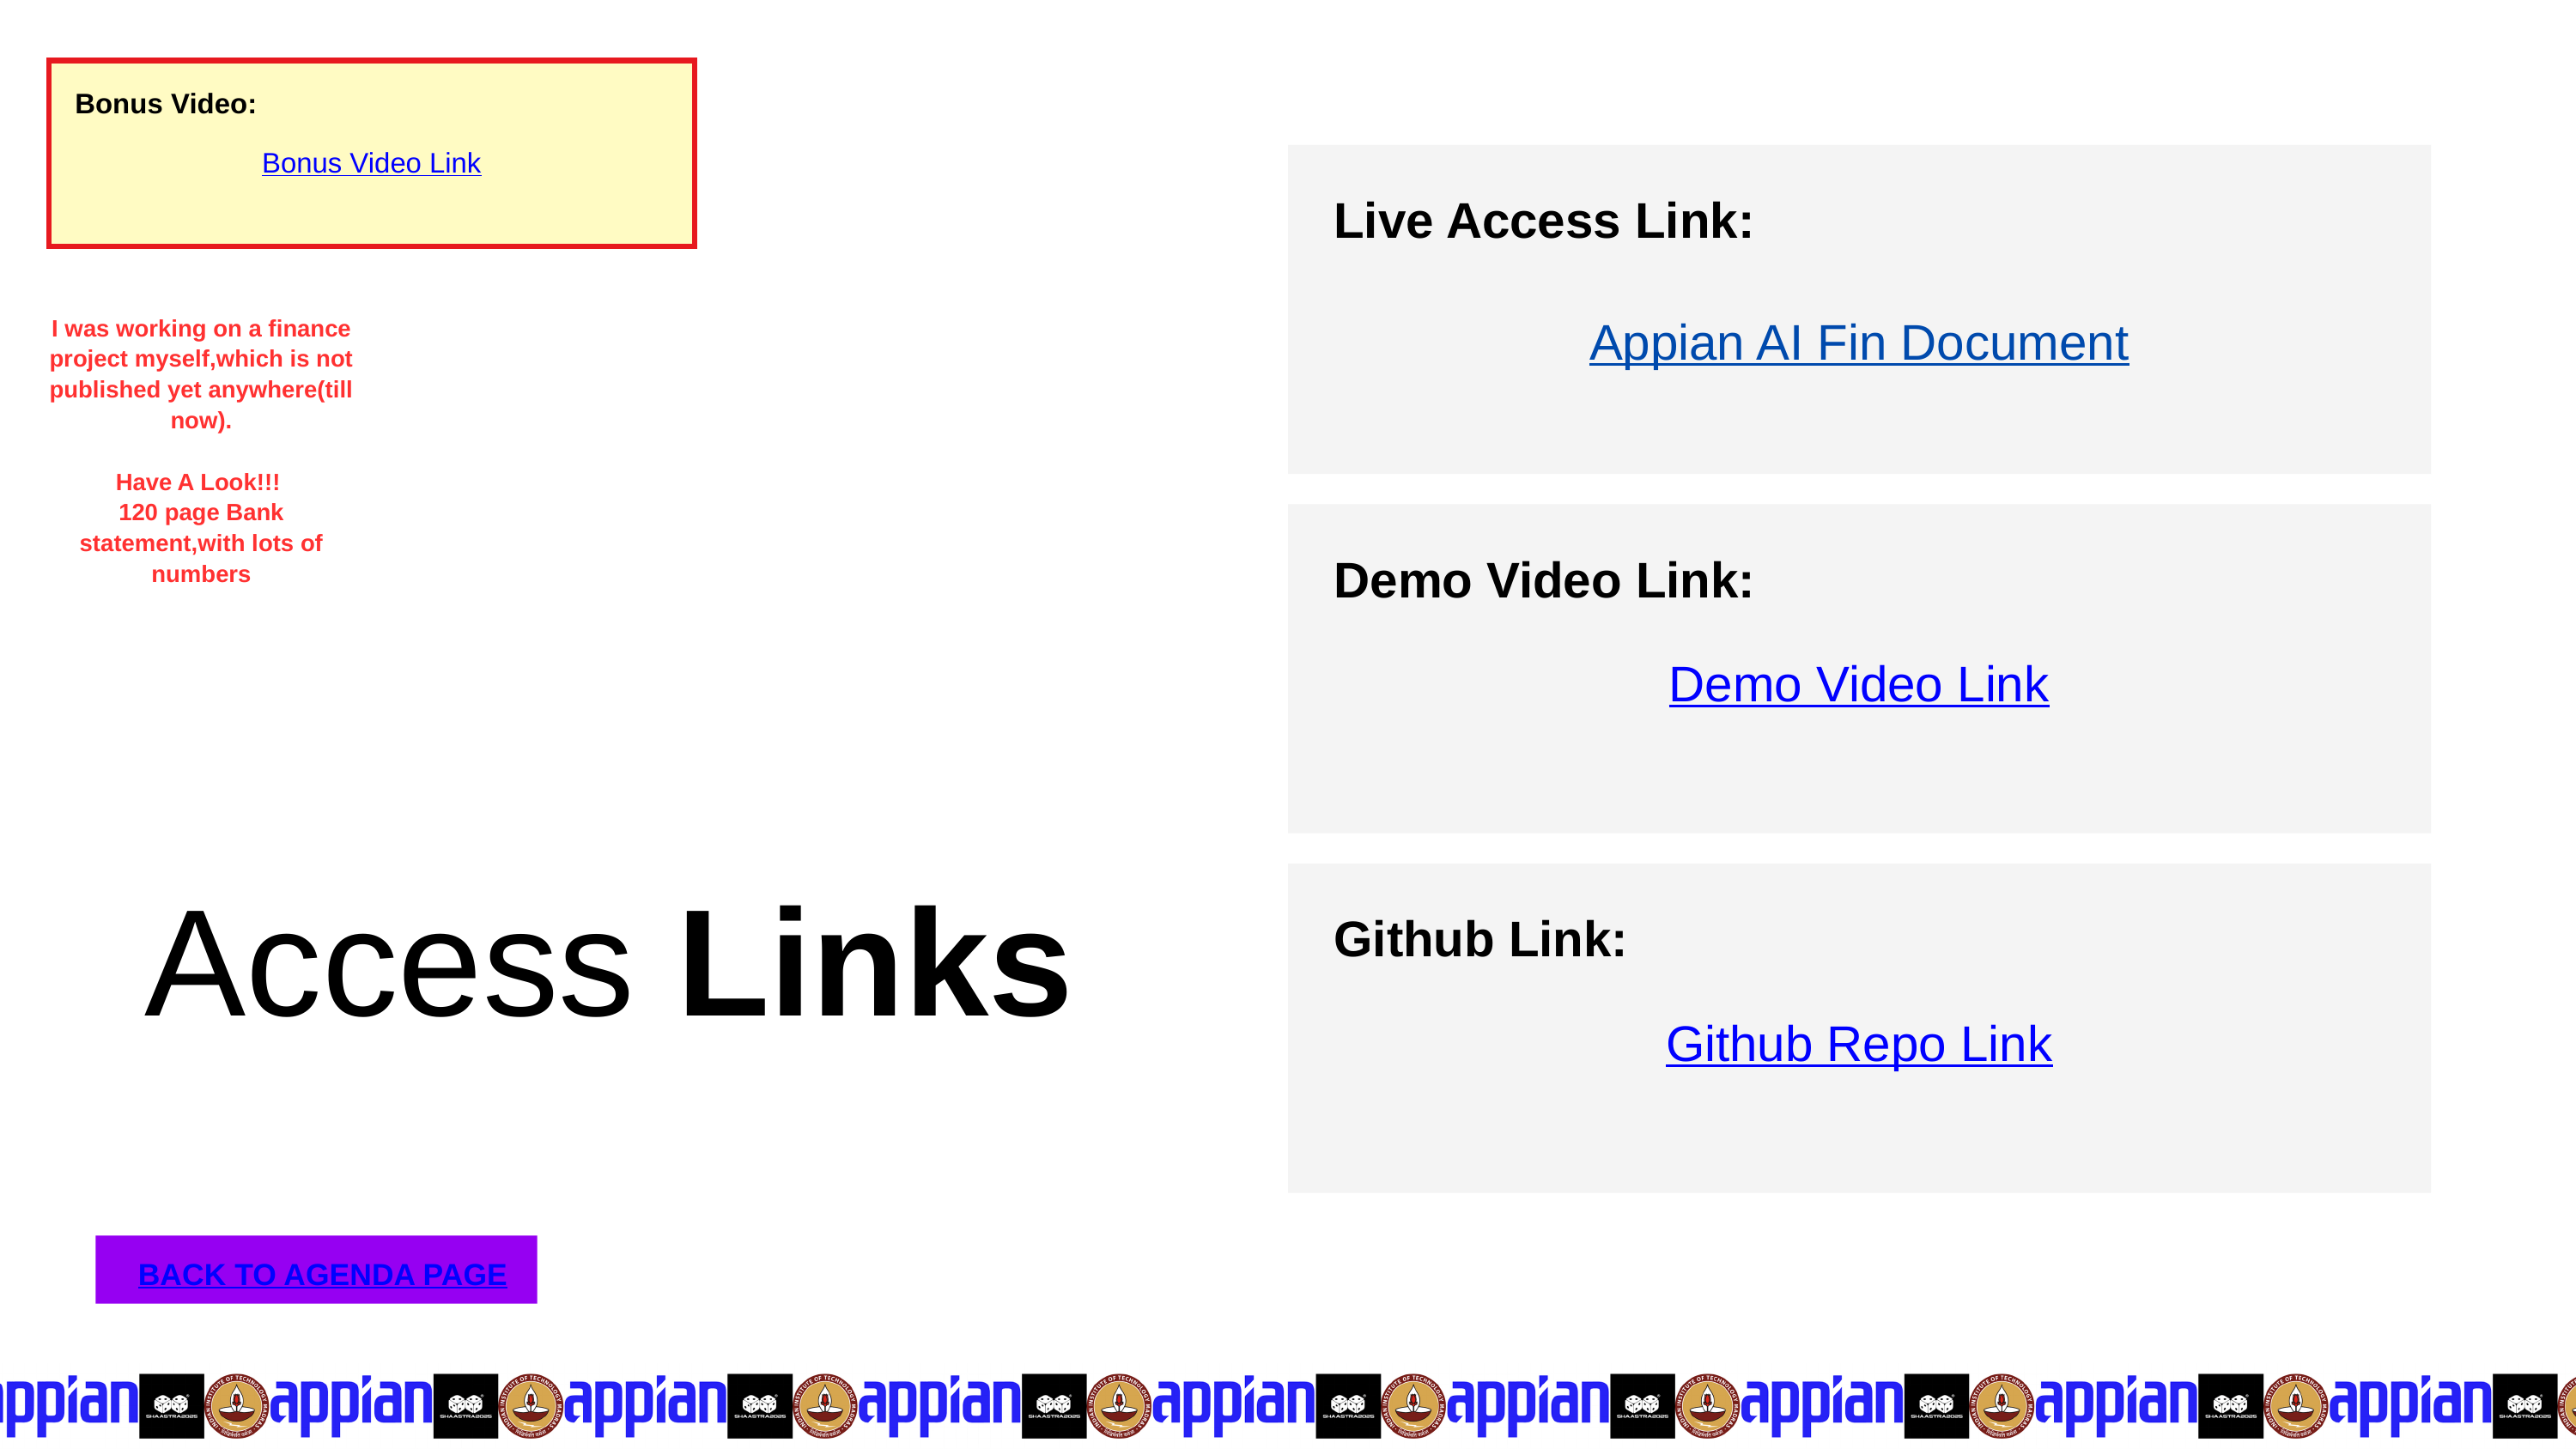

Bonus Video:
Bonus Video Link

Live Access Link:
Appian AI Fin Document
I was working on a finance project myself,which is not published yet anywhere(till now).

Have A Look!!!
120 page Bank statement,with lots of numbers

Demo Video Link:
Demo Video Link
Access Links

Github Link:
Github Repo Link

BACK TO AGENDA PAGE